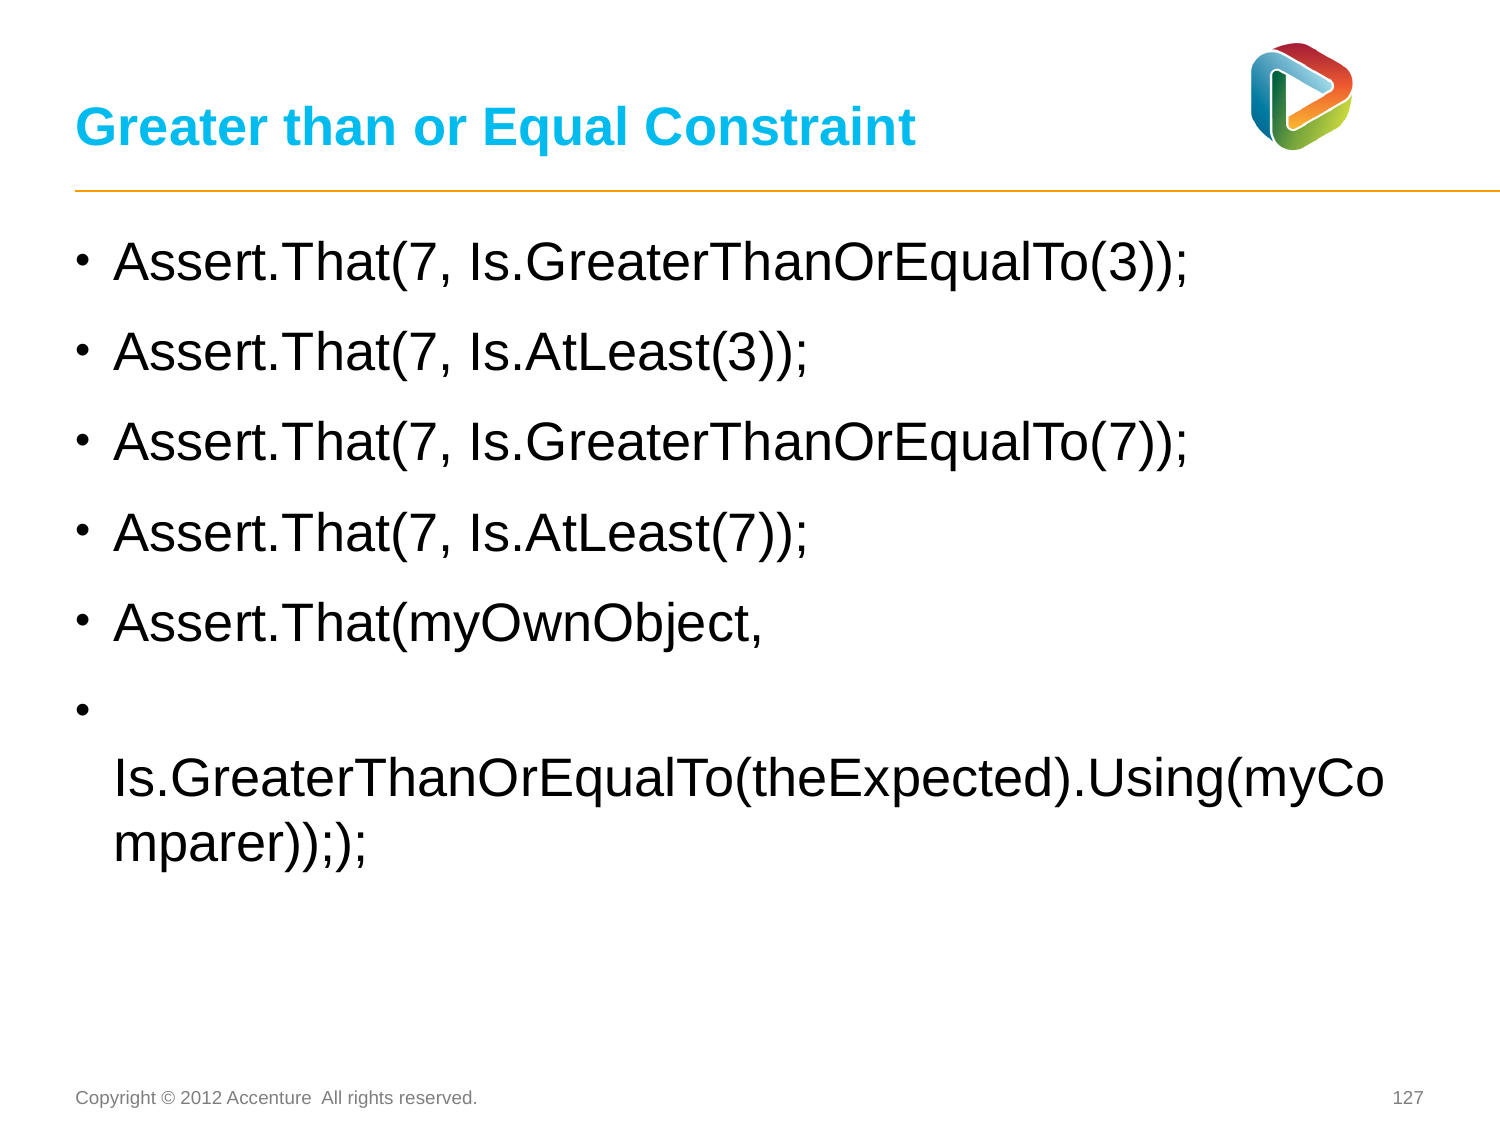

# Greater than or Equal Constraint
Assert.That(7, Is.GreaterThanOrEqualTo(3));
Assert.That(7, Is.AtLeast(3));
Assert.That(7, Is.GreaterThanOrEqualTo(7));
Assert.That(7, Is.AtLeast(7));
Assert.That(myOwnObject,
    Is.GreaterThanOrEqualTo(theExpected).Using(myComparer)););